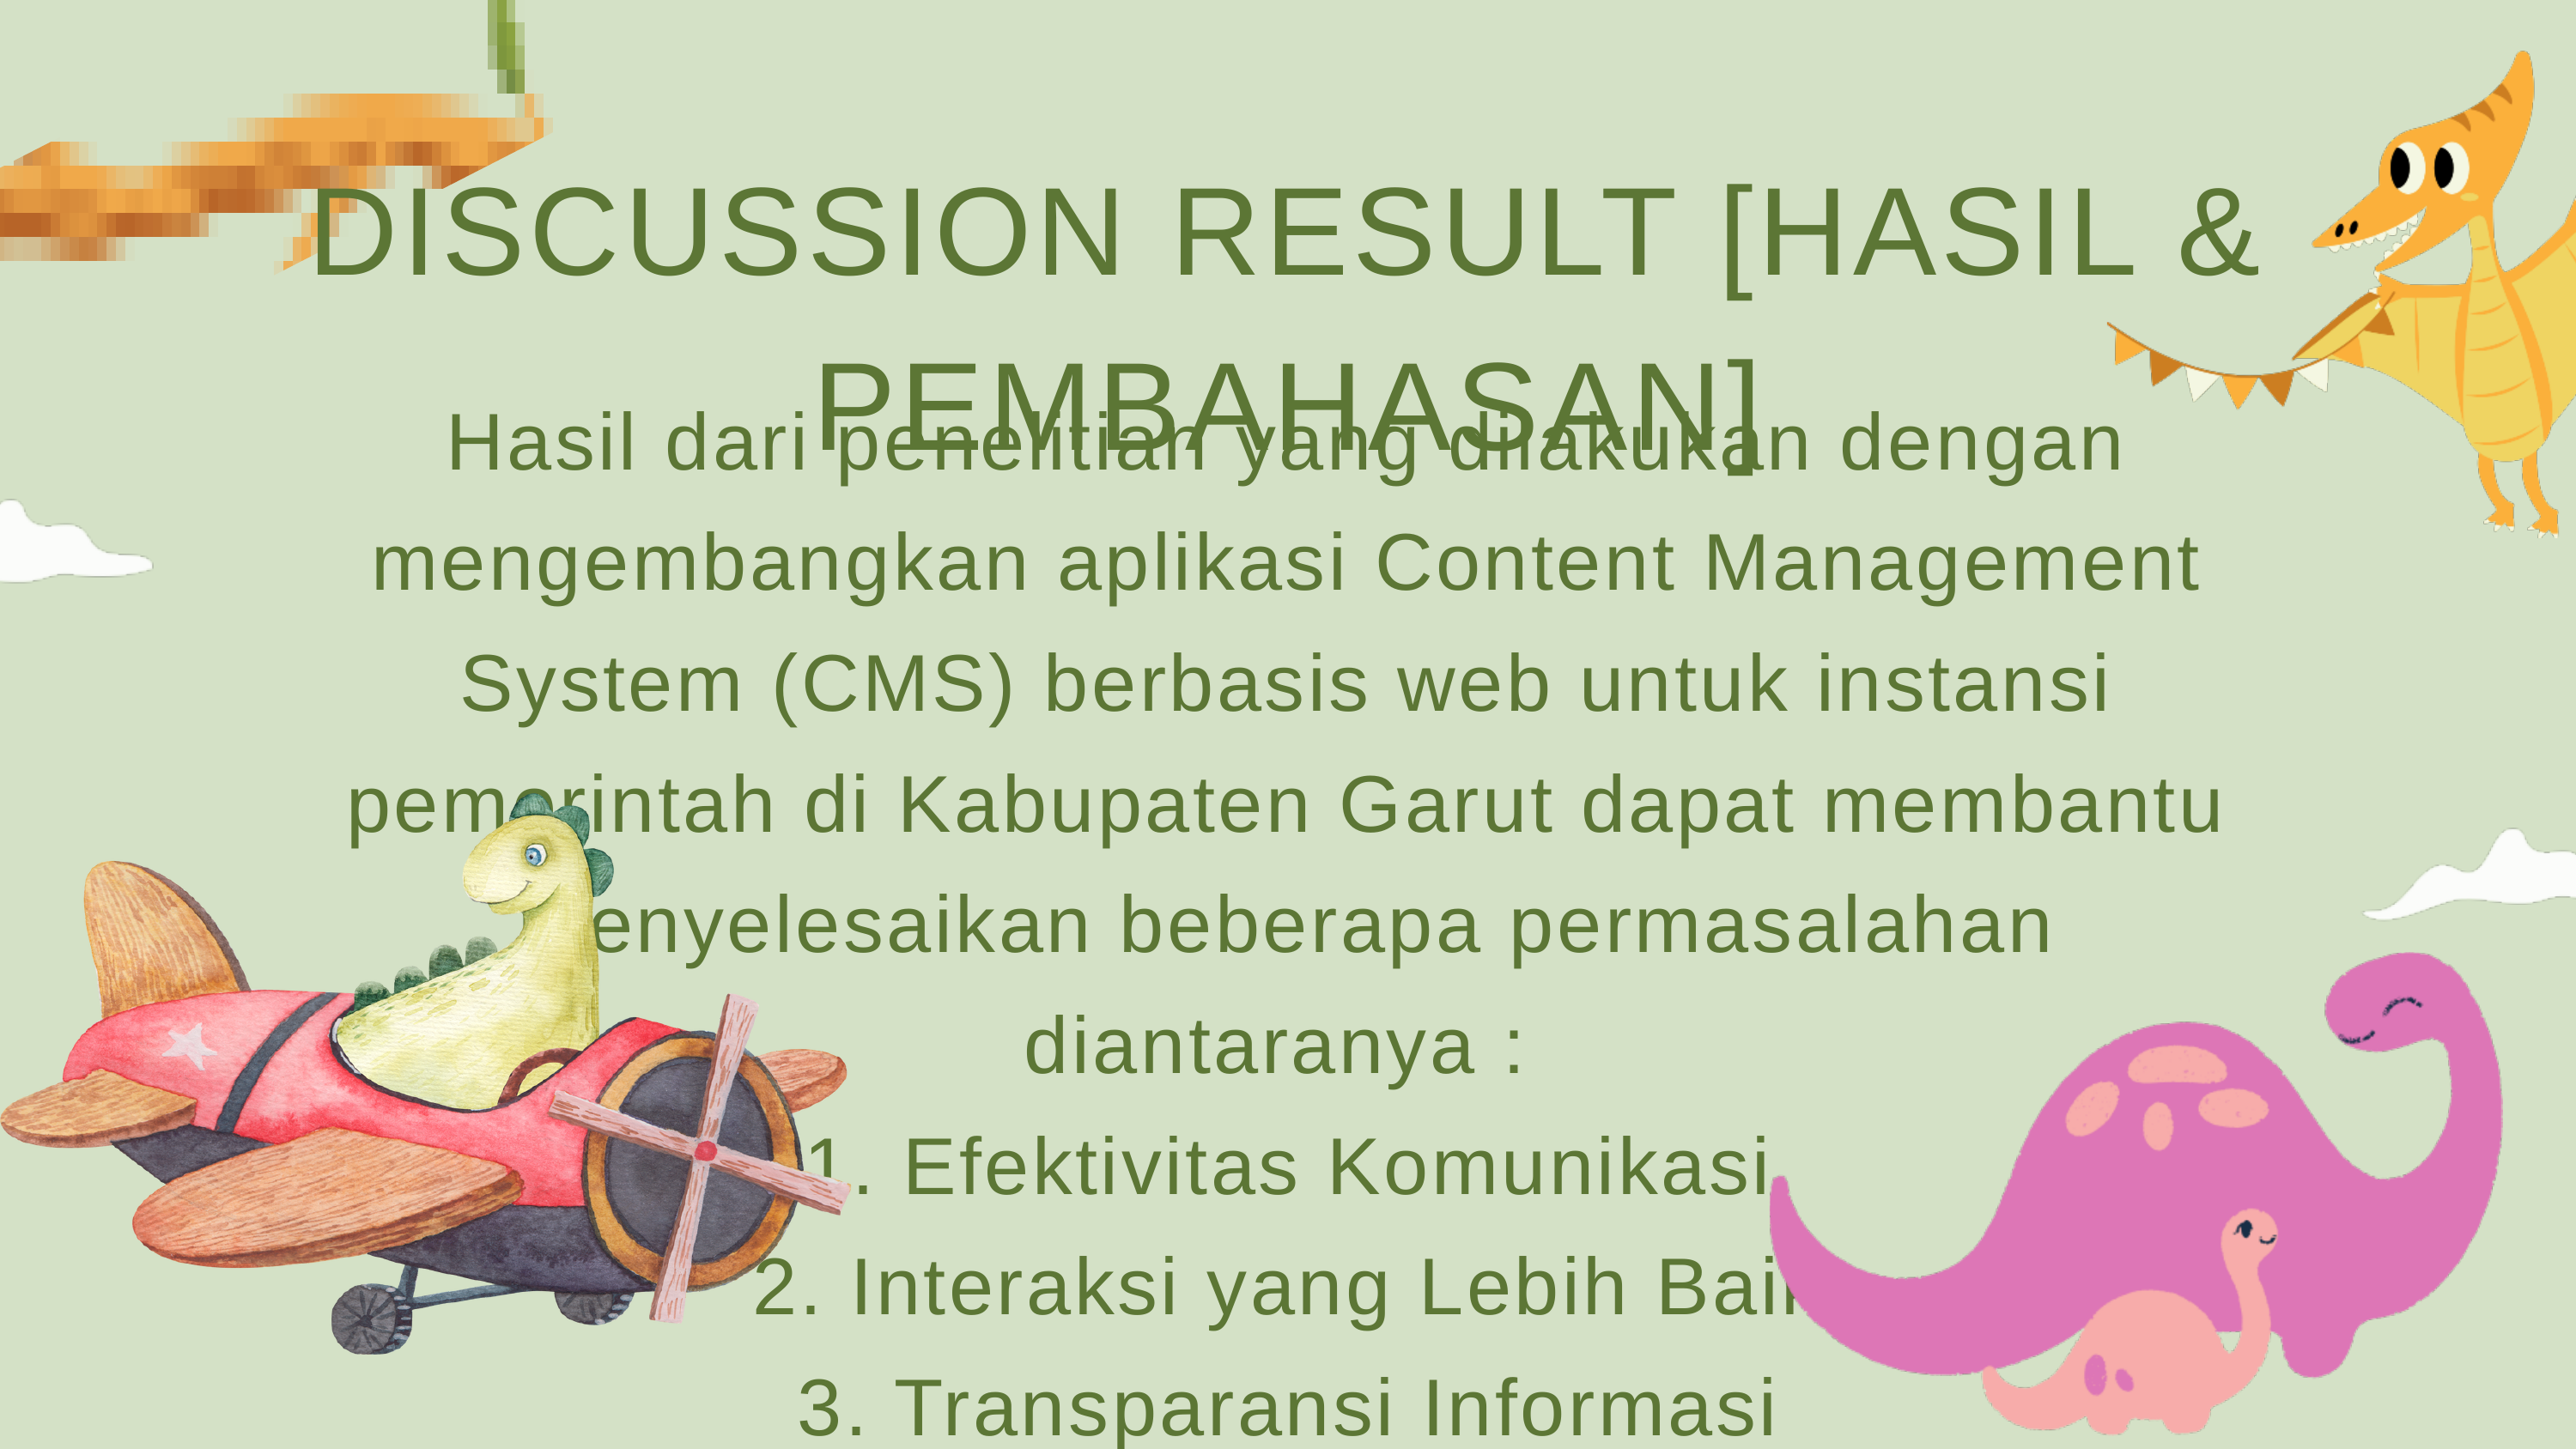

DISCUSSION RESULT [HASIL & PEMBAHASAN]
Hasil dari penelitian yang dilakukan dengan mengembangkan aplikasi Content Management System (CMS) berbasis web untuk instansi pemerintah di Kabupaten Garut dapat membantu menyelesaikan beberapa permasalahan diantaranya :
1. Efektivitas Komunikasi
2. Interaksi yang Lebih Baik
3. Transparansi Informasi
4. Peningkatan Pelayanan Publik